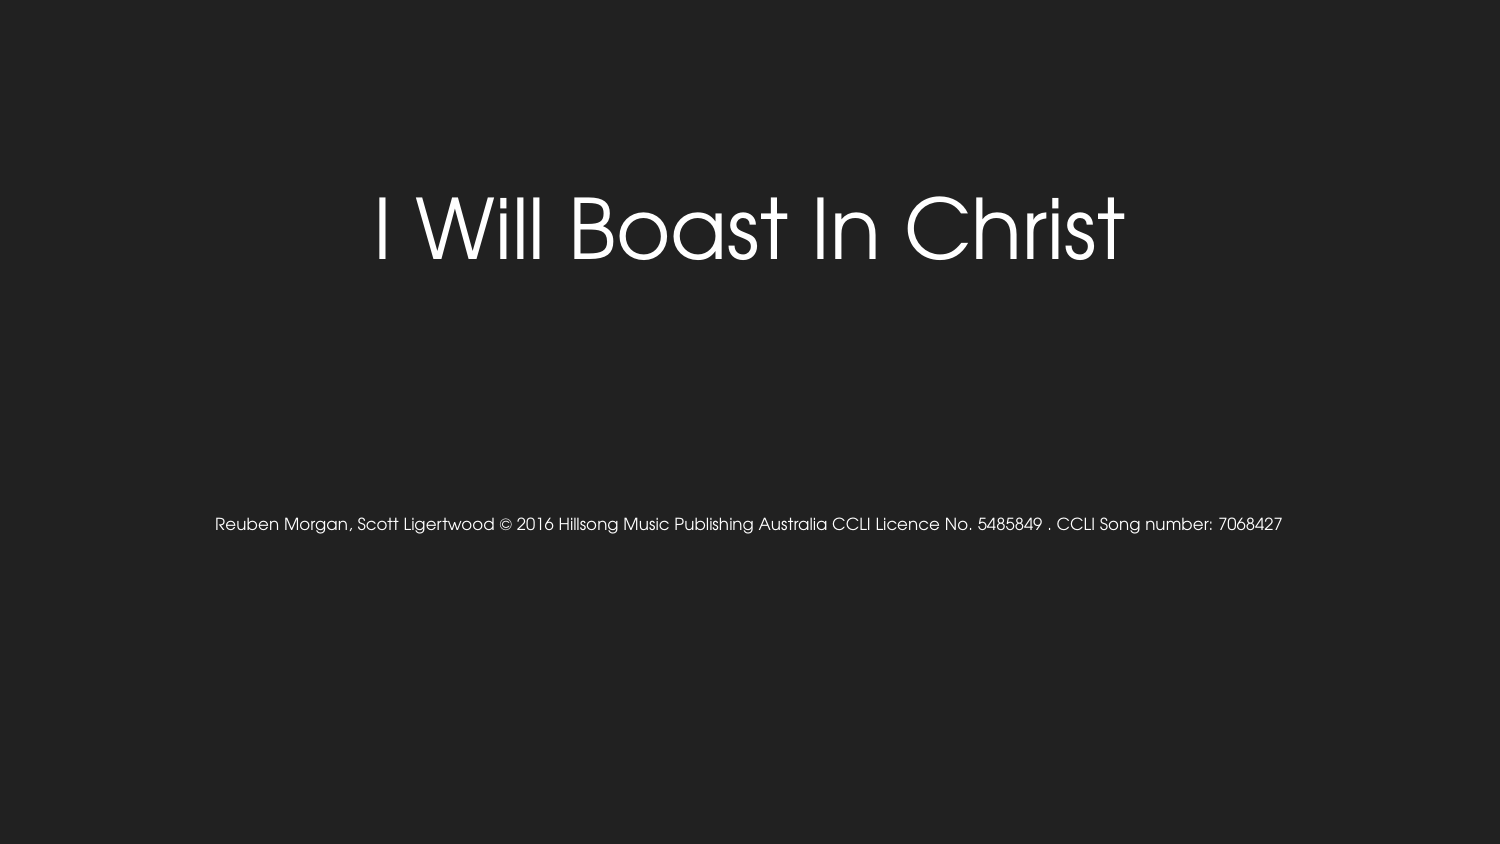

I Will Boast In Christ
Reuben Morgan, Scott Ligertwood © 2016 Hillsong Music Publishing Australia CCLI Licence No. 5485849 . CCLI Song number: 7068427